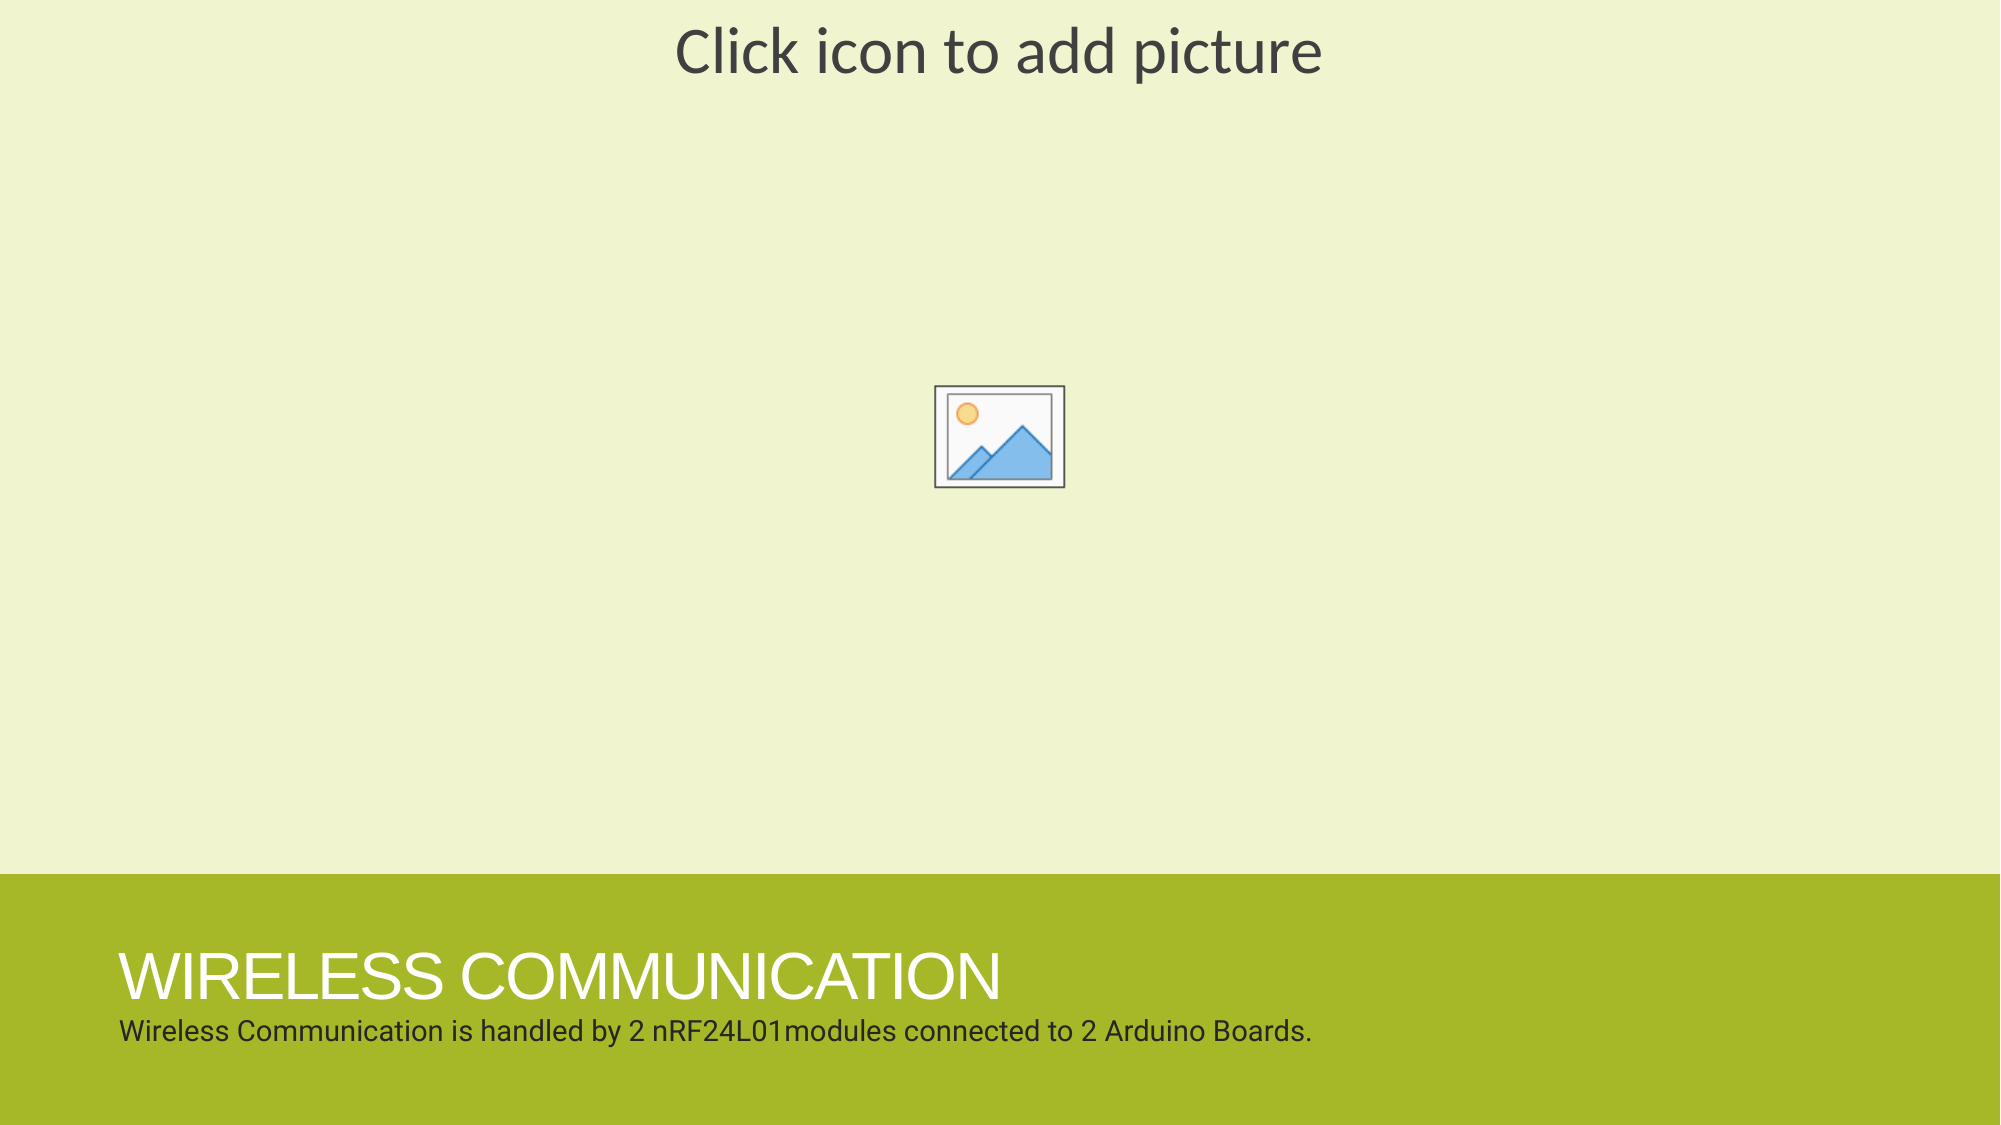

# WIRELESS COMMUNICATION
Wireless Communication is handled by 2 nRF24L01modules connected to 2 Arduino Boards.